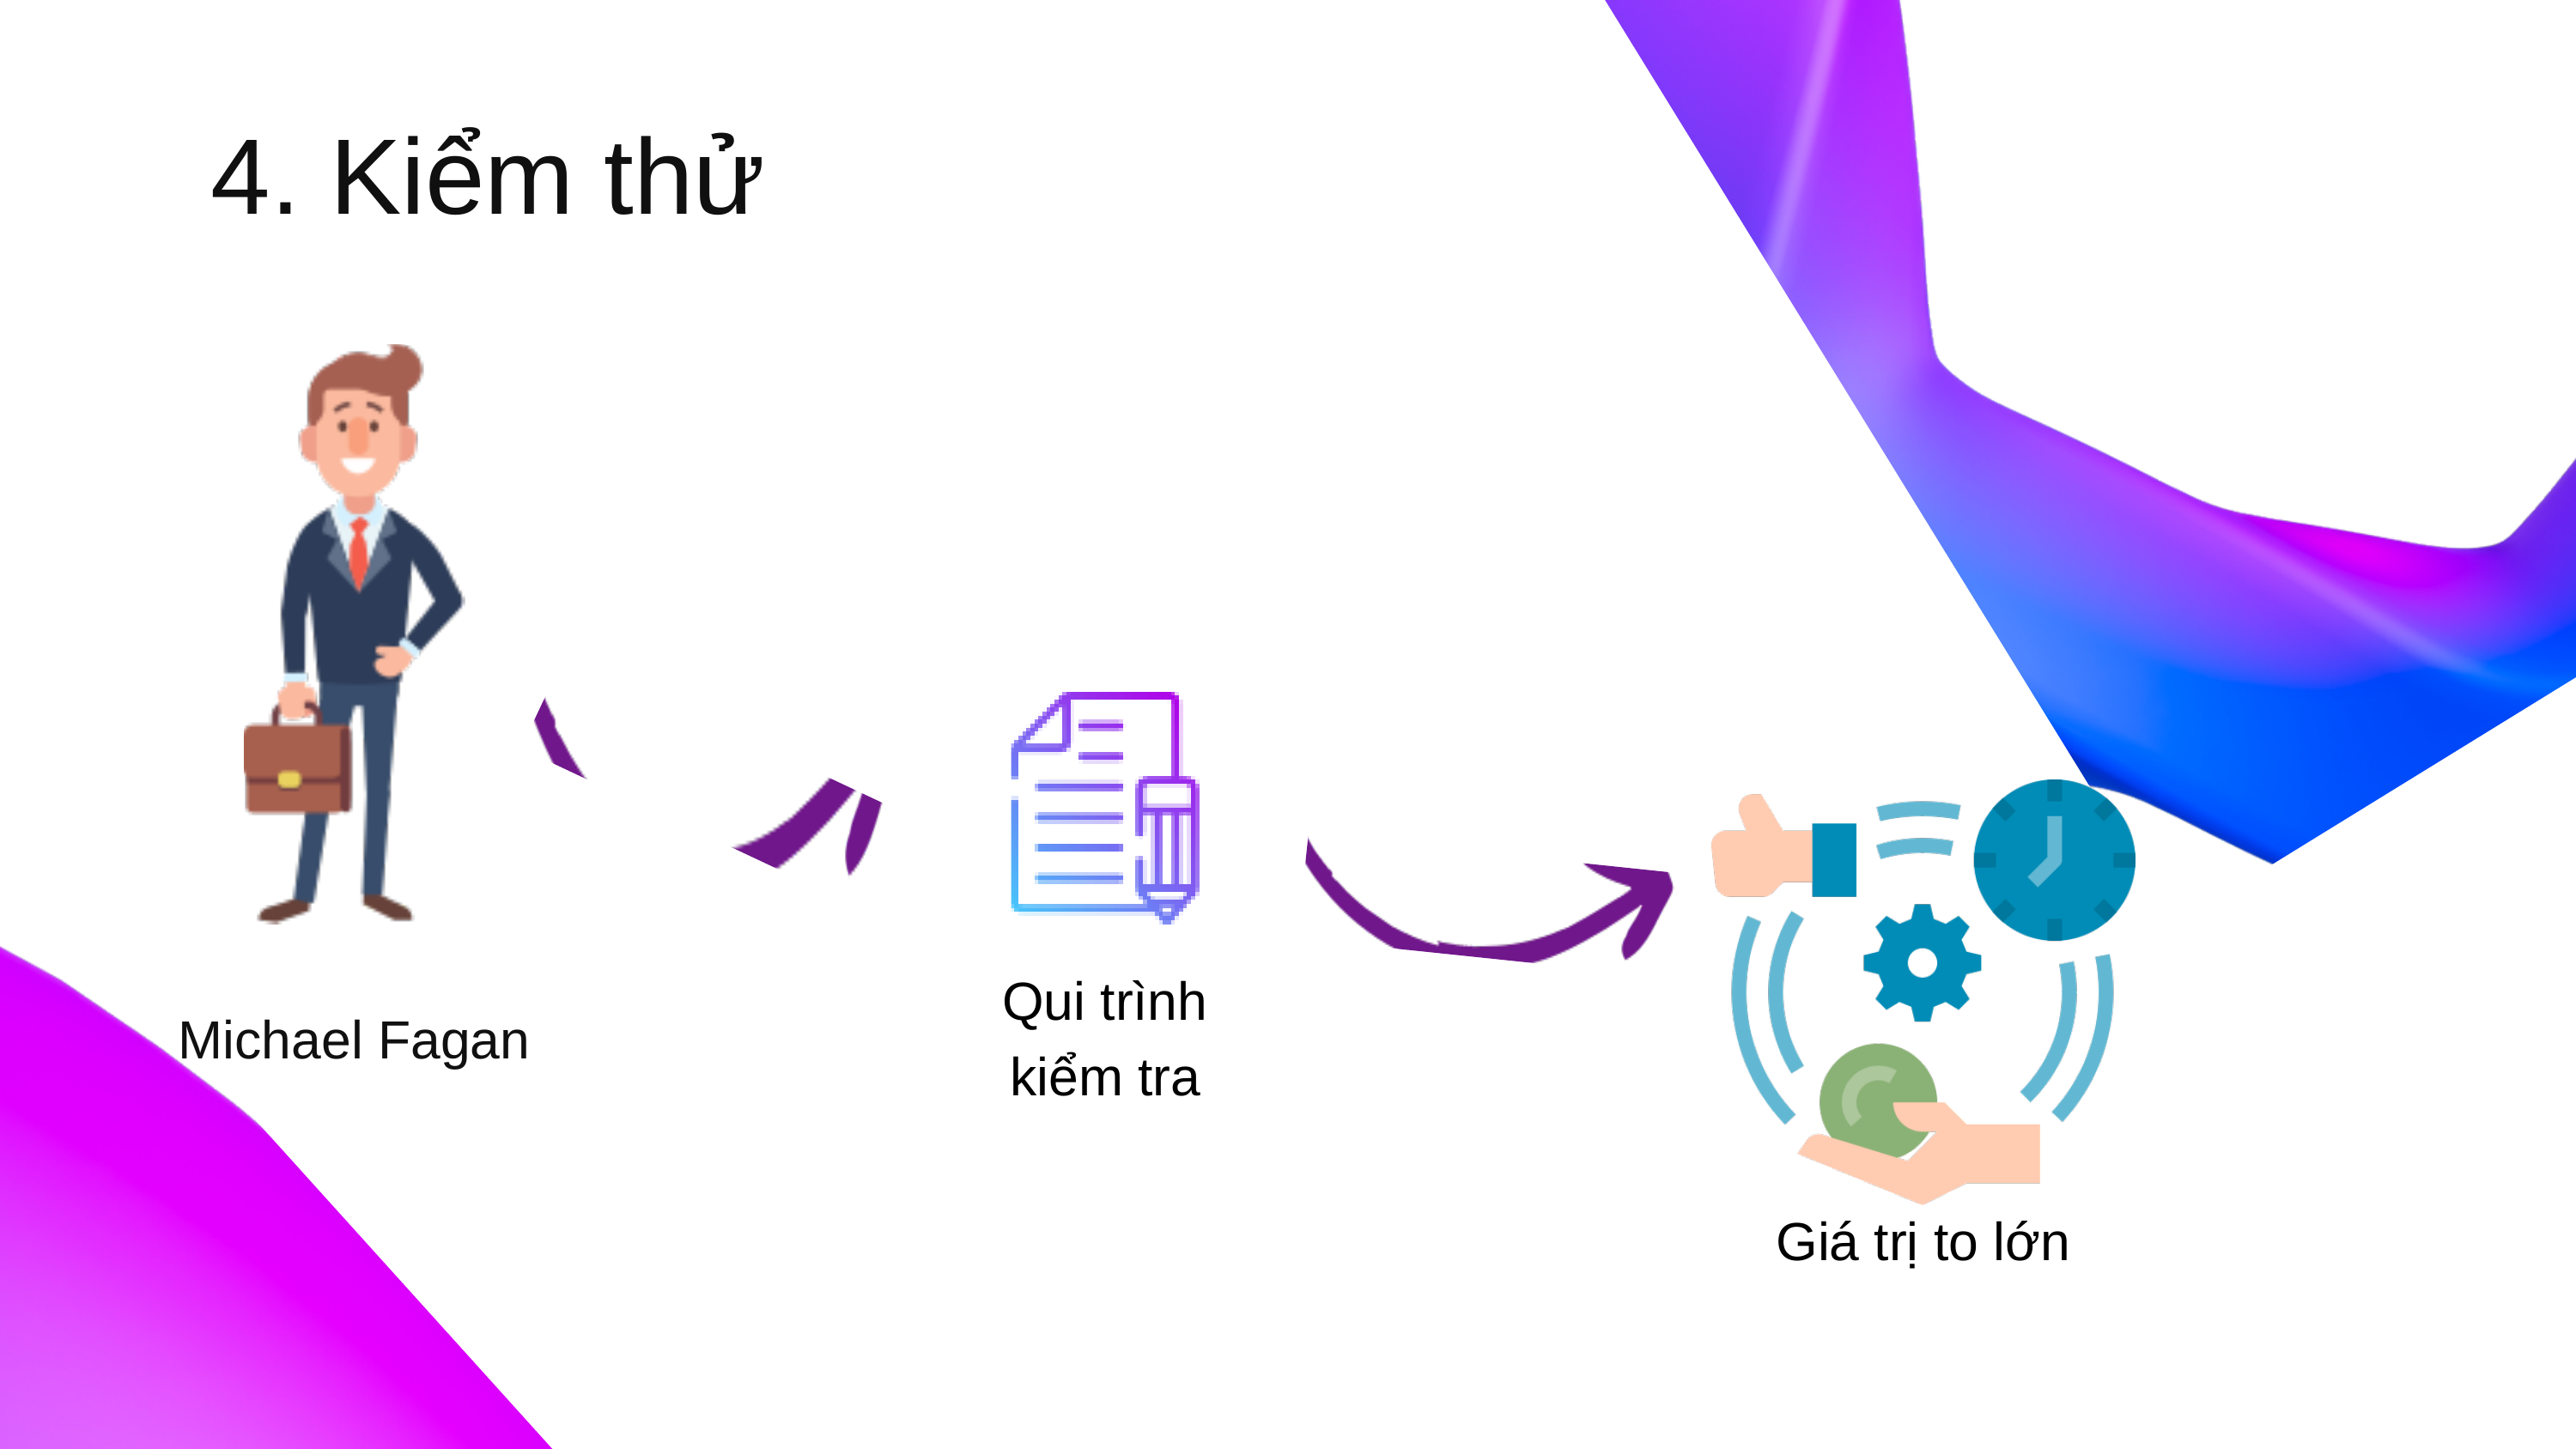

4. Kiểm thử

Qui trình kiểm tra
Michael Fagan

Giá trị to lớn